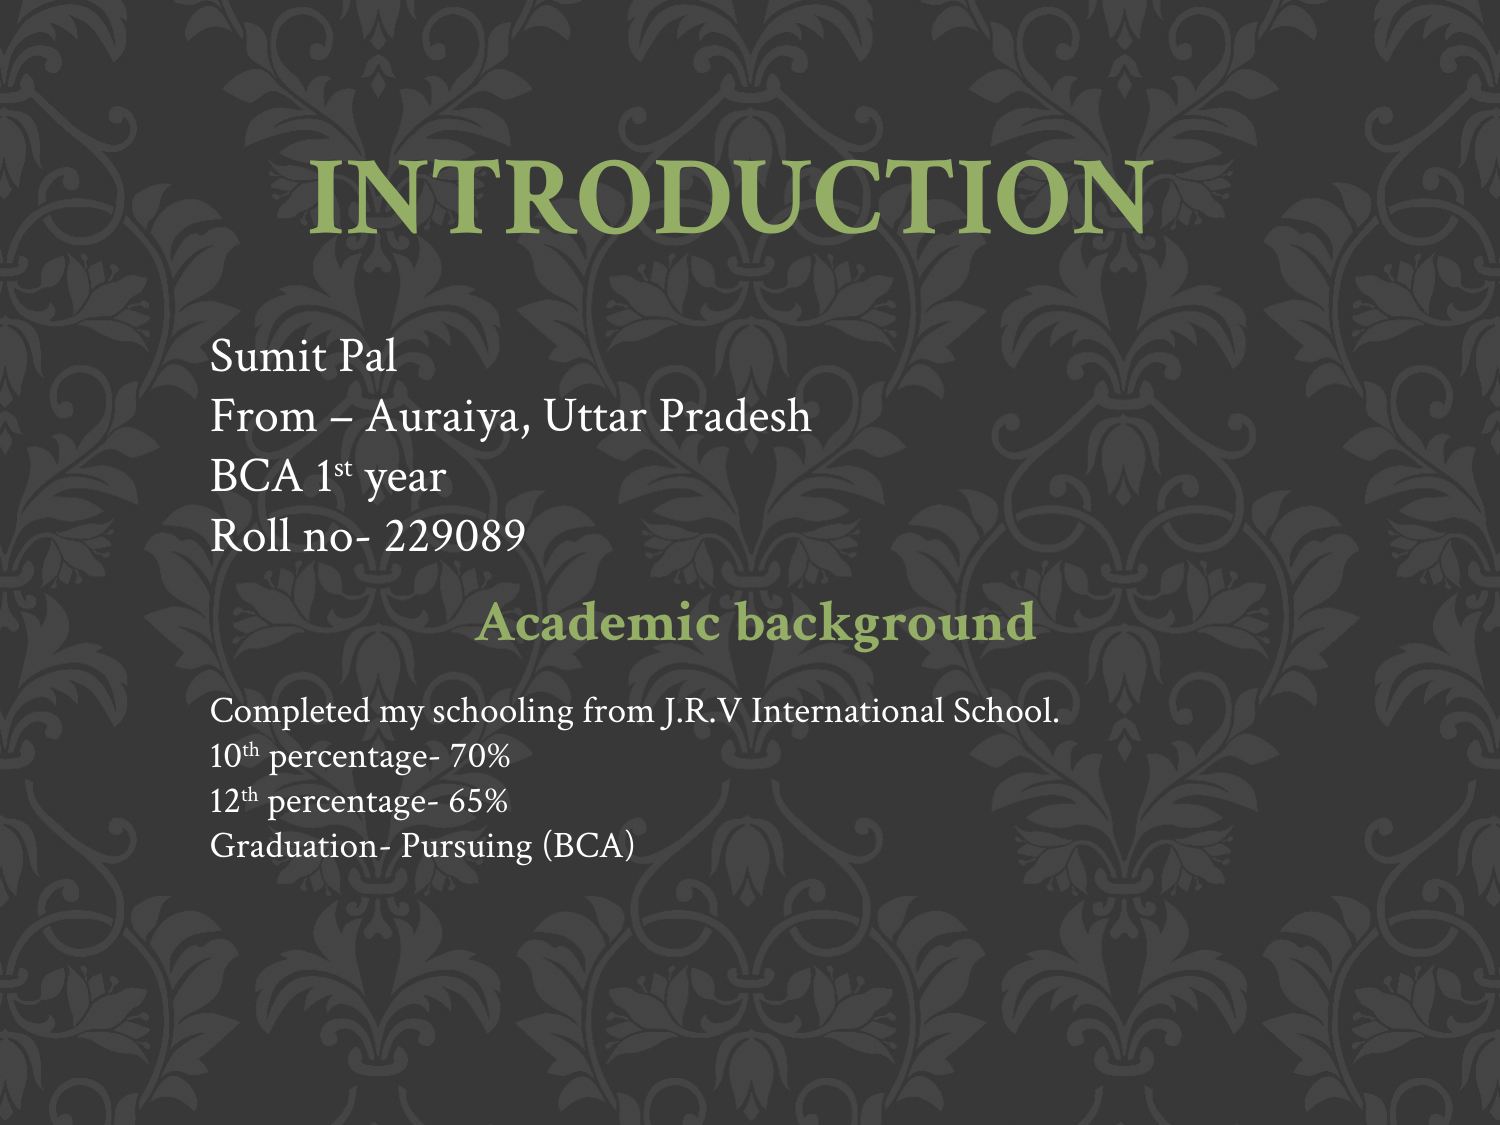

INTRODUCTION
Sumit Pal
From – Auraiya, Uttar Pradesh
BCA 1st year
Roll no- 229089

Academic background
Completed my schooling from J.R.V International School.
10th percentage- 70%
12th percentage- 65%
Graduation- Pursuing (BCA)